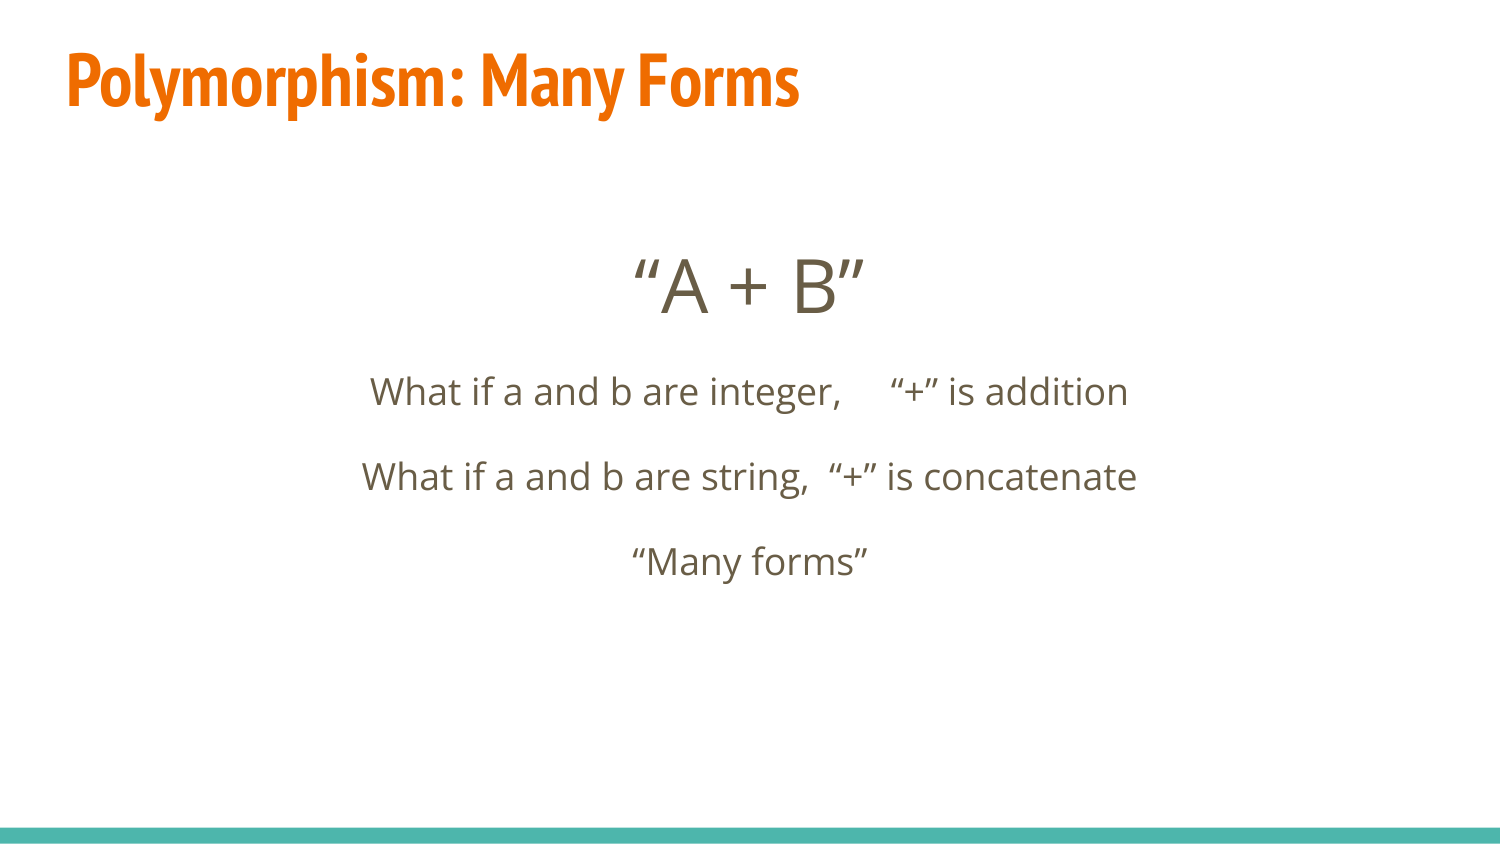

# Polymorphism: Many Forms
“A + B”
What if a and b are integer,     “+” is addition
What if a and b are string,  “+” is concatenate
“Many forms”